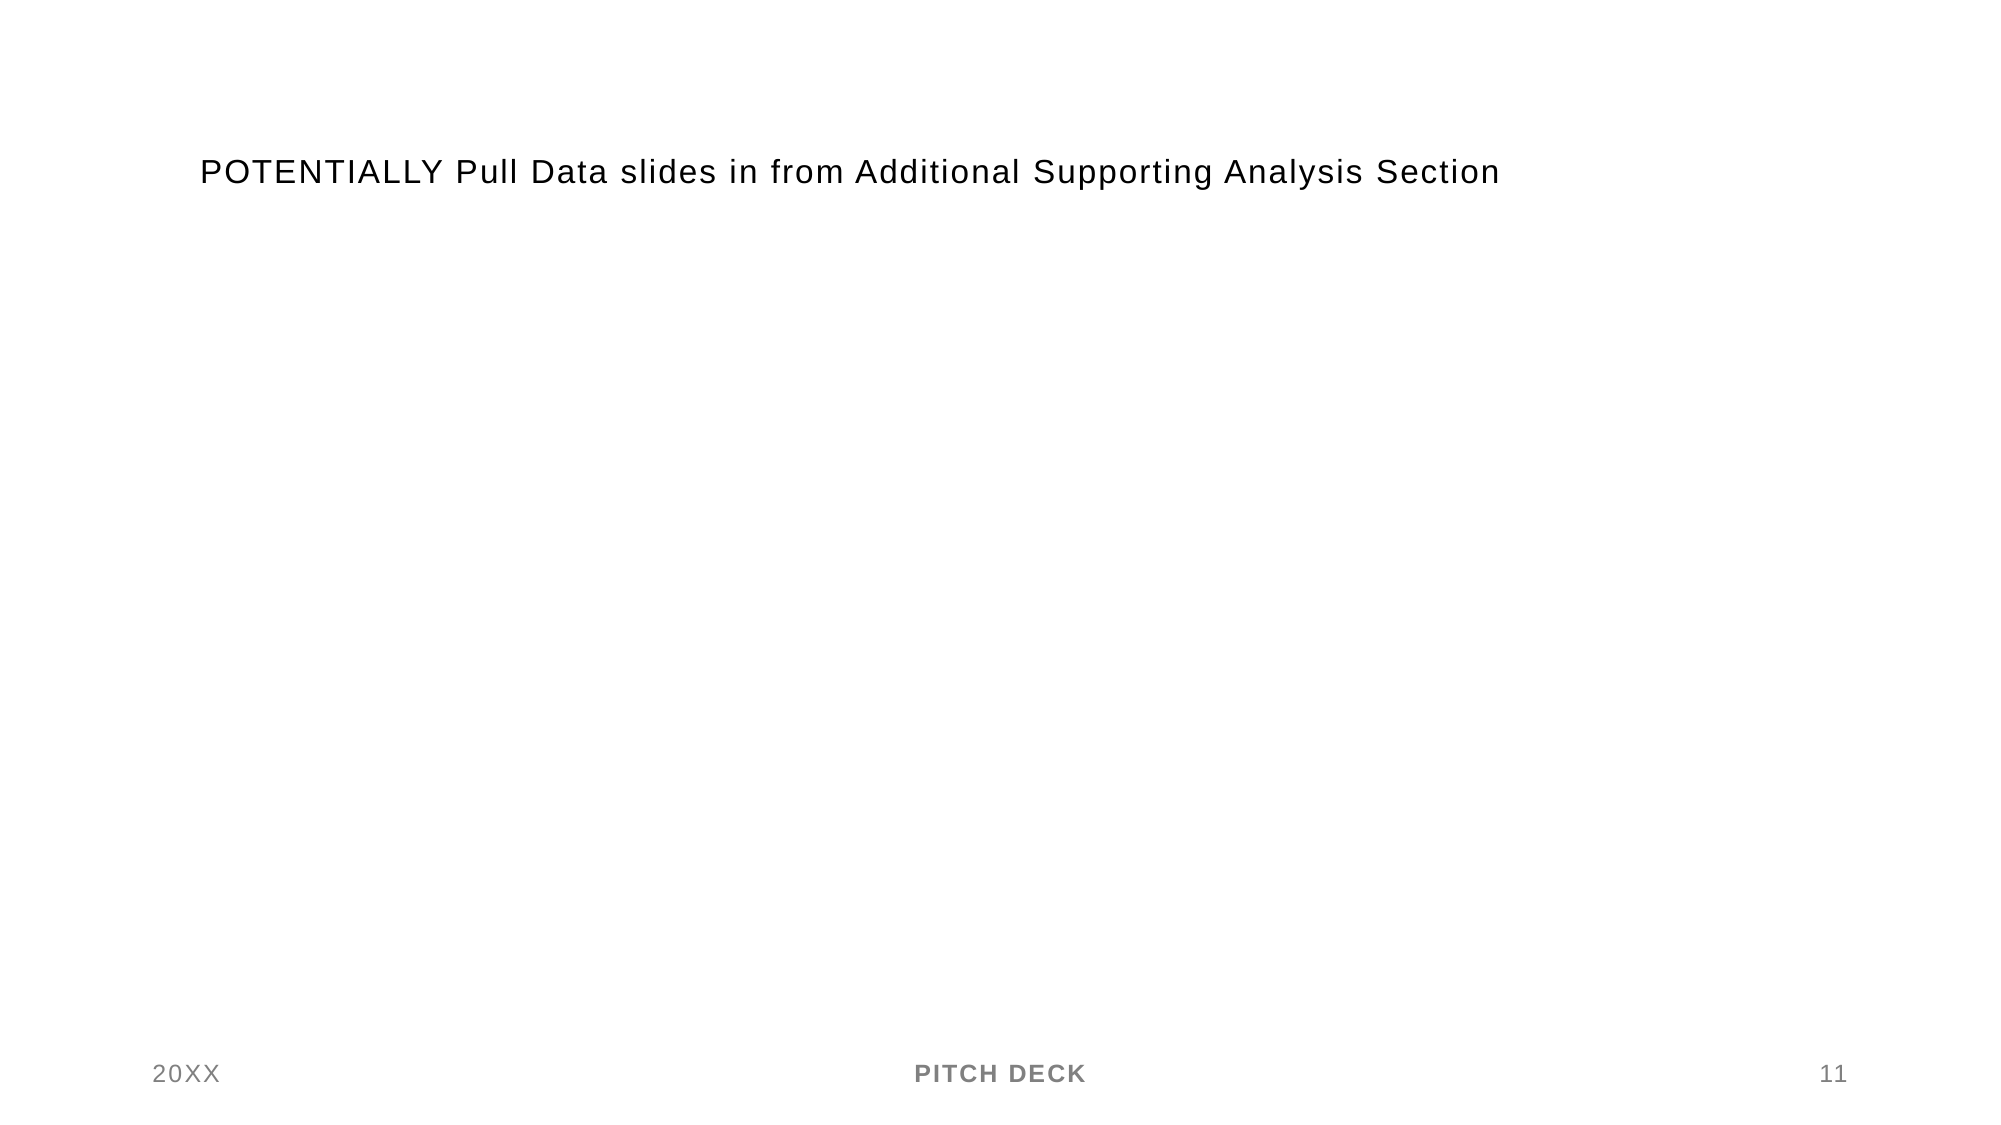

POTENTIALLY Pull Data slides in from Additional Supporting Analysis Section
20XX
Pitch deck
11